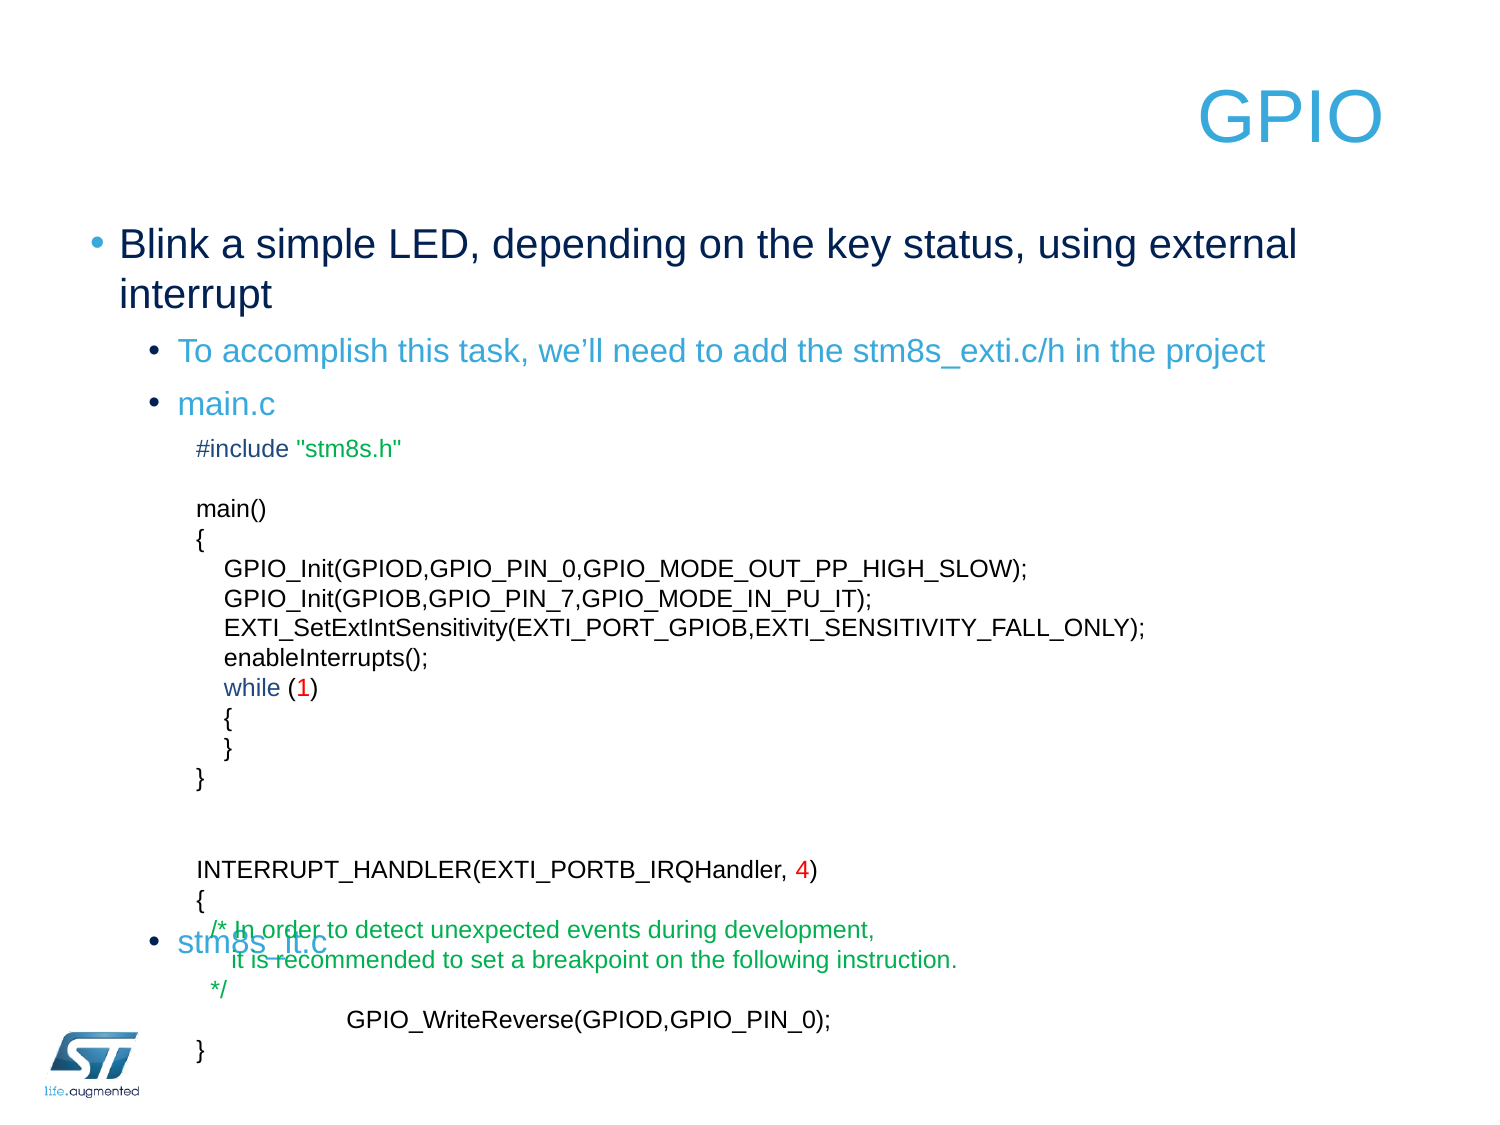

# GPIO
Blink a simple LED, depending on the key status, using external interrupt
To accomplish this task, we’ll need to add the stm8s_exti.c/h in the project
main.c

stm8s_it.c

#include "stm8s.h"

main()
{
    GPIO_Init(GPIOD,GPIO_PIN_0,GPIO_MODE_OUT_PP_HIGH_SLOW);
    GPIO_Init(GPIOB,GPIO_PIN_7,GPIO_MODE_IN_PU_IT);
    EXTI_SetExtIntSensitivity(EXTI_PORT_GPIOB,EXTI_SENSITIVITY_FALL_ONLY);
    enableInterrupts();
    while (1)
    {
    }
}
INTERRUPT_HANDLER(EXTI_PORTB_IRQHandler, 4)
{
  /* In order to detect unexpected events during development,
     it is recommended to set a breakpoint on the following instruction.
  */
	GPIO_WriteReverse(GPIOD,GPIO_PIN_0);
}